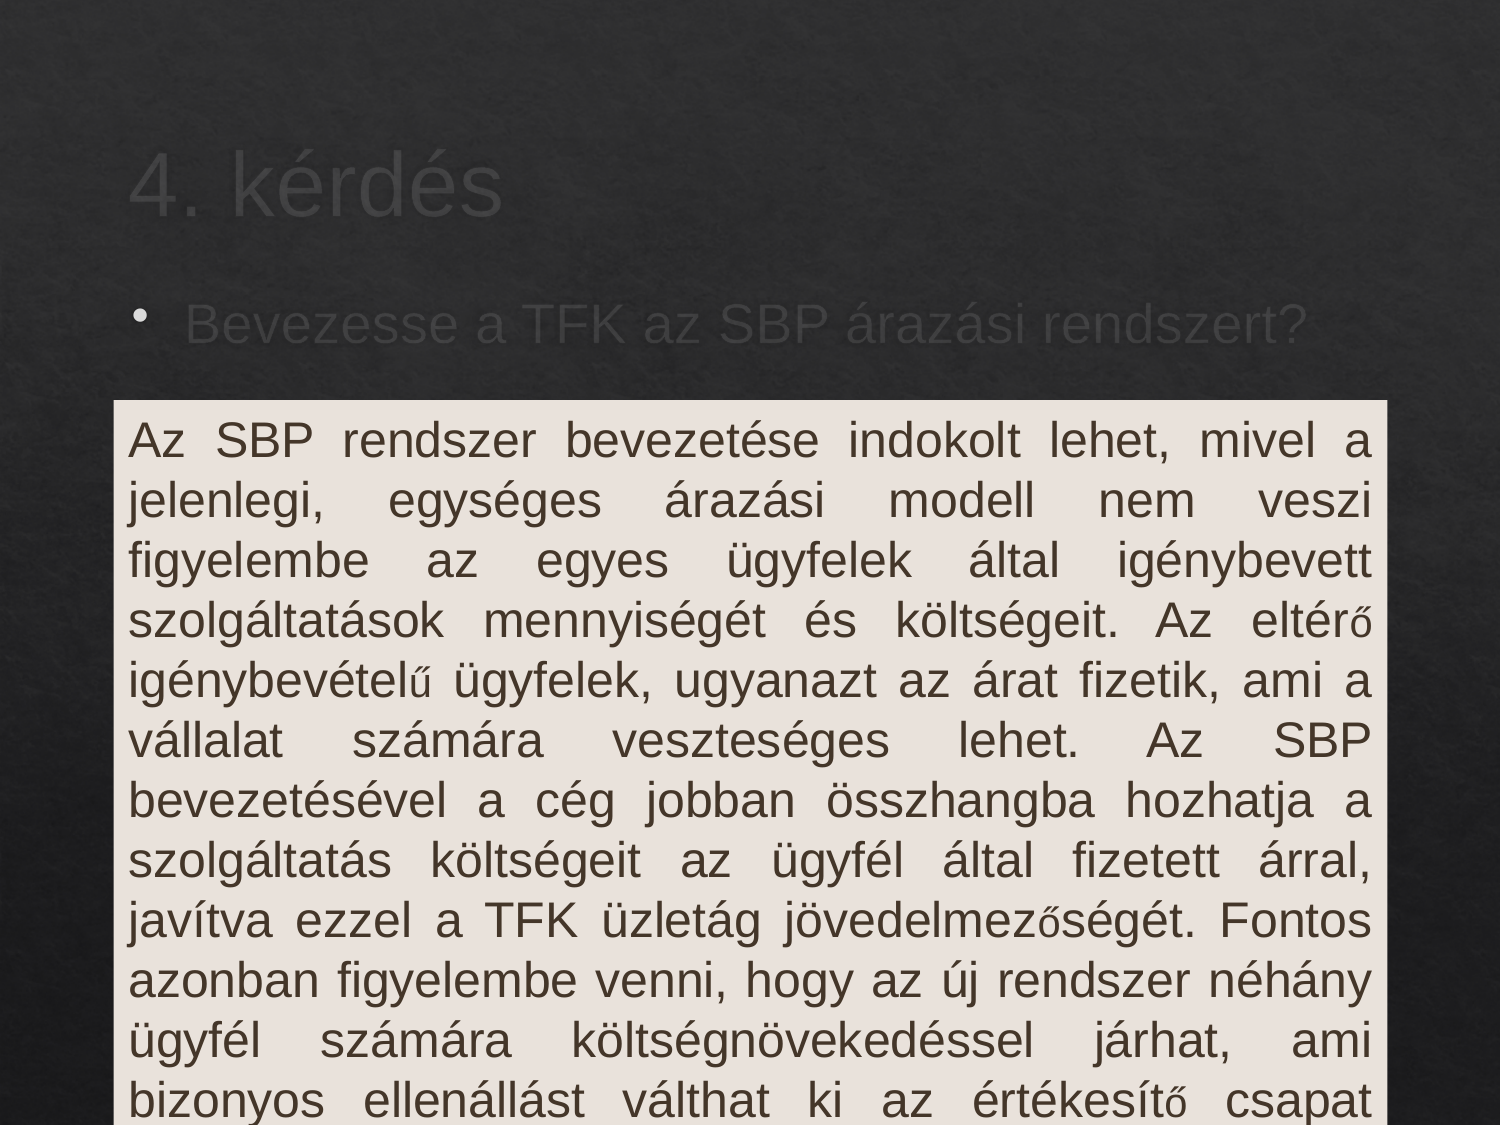

# 4. kérdés
Bevezesse a TFK az SBP árazási rendszert?
Az SBP rendszer bevezetése indokolt lehet, mivel a jelenlegi, egységes árazási modell nem veszi figyelembe az egyes ügyfelek által igénybevett szolgáltatások mennyiségét és költségeit. Az eltérő igénybevételű ügyfelek, ugyanazt az árat fizetik, ami a vállalat számára veszteséges lehet. Az SBP bevezetésével a cég jobban összhangba hozhatja a szolgáltatás költségeit az ügyfél által fizetett árral, javítva ezzel a TFK üzletág jövedelmezőségét. Fontos azonban figyelembe venni, hogy az új rendszer néhány ügyfél számára költségnövekedéssel járhat, ami bizonyos ellenállást válthat ki az értékesítő csapat részéről​.